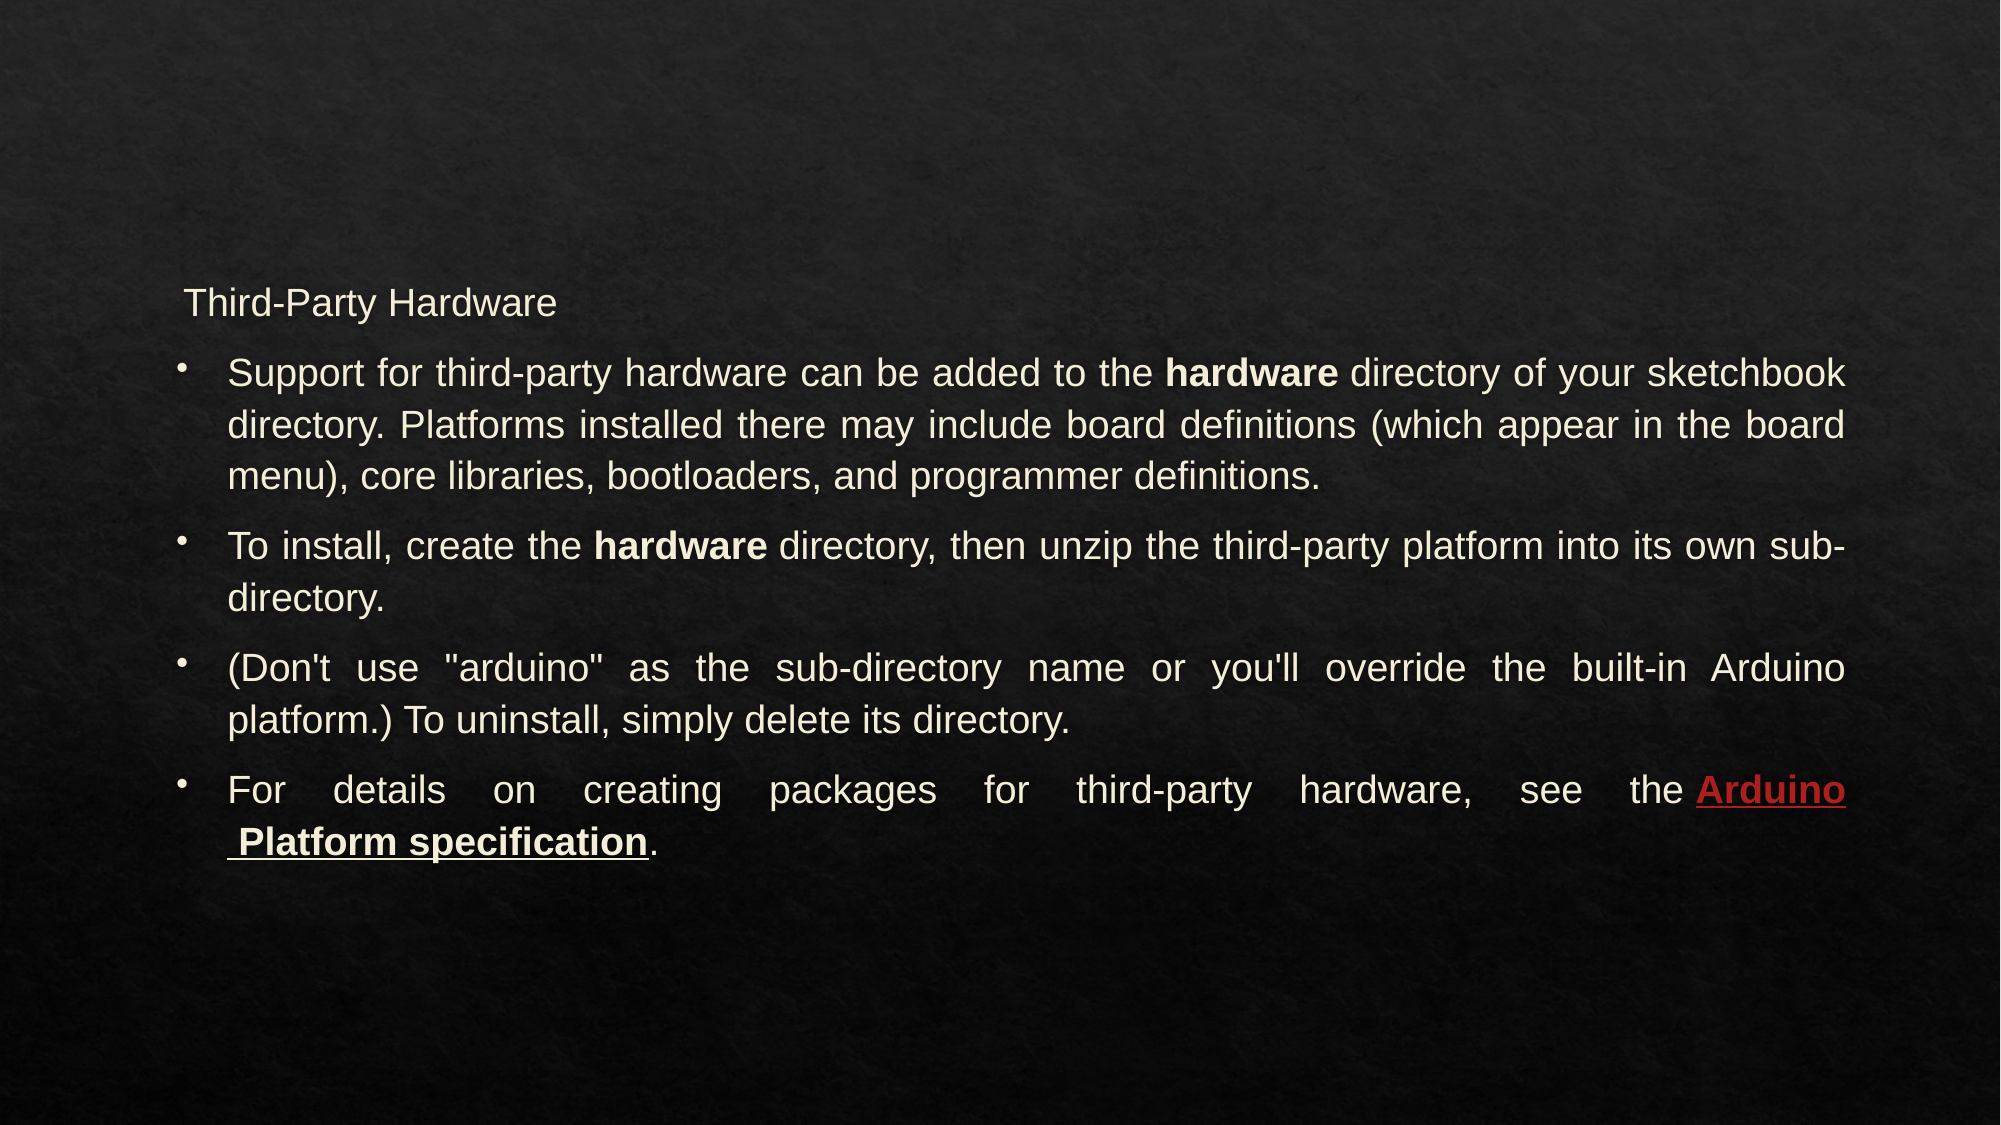

Third-Party Hardware
Support for third-party hardware can be added to the hardware directory of your sketchbook directory. Platforms installed there may include board definitions (which appear in the board menu), core libraries, bootloaders, and programmer definitions.
To install, create the hardware directory, then unzip the third-party platform into its own sub-directory.
(Don't use "arduino" as the sub-directory name or you'll override the built-in Arduino platform.) To uninstall, simply delete its directory.
For details on creating packages for third-party hardware, see the Arduino Platform specification.